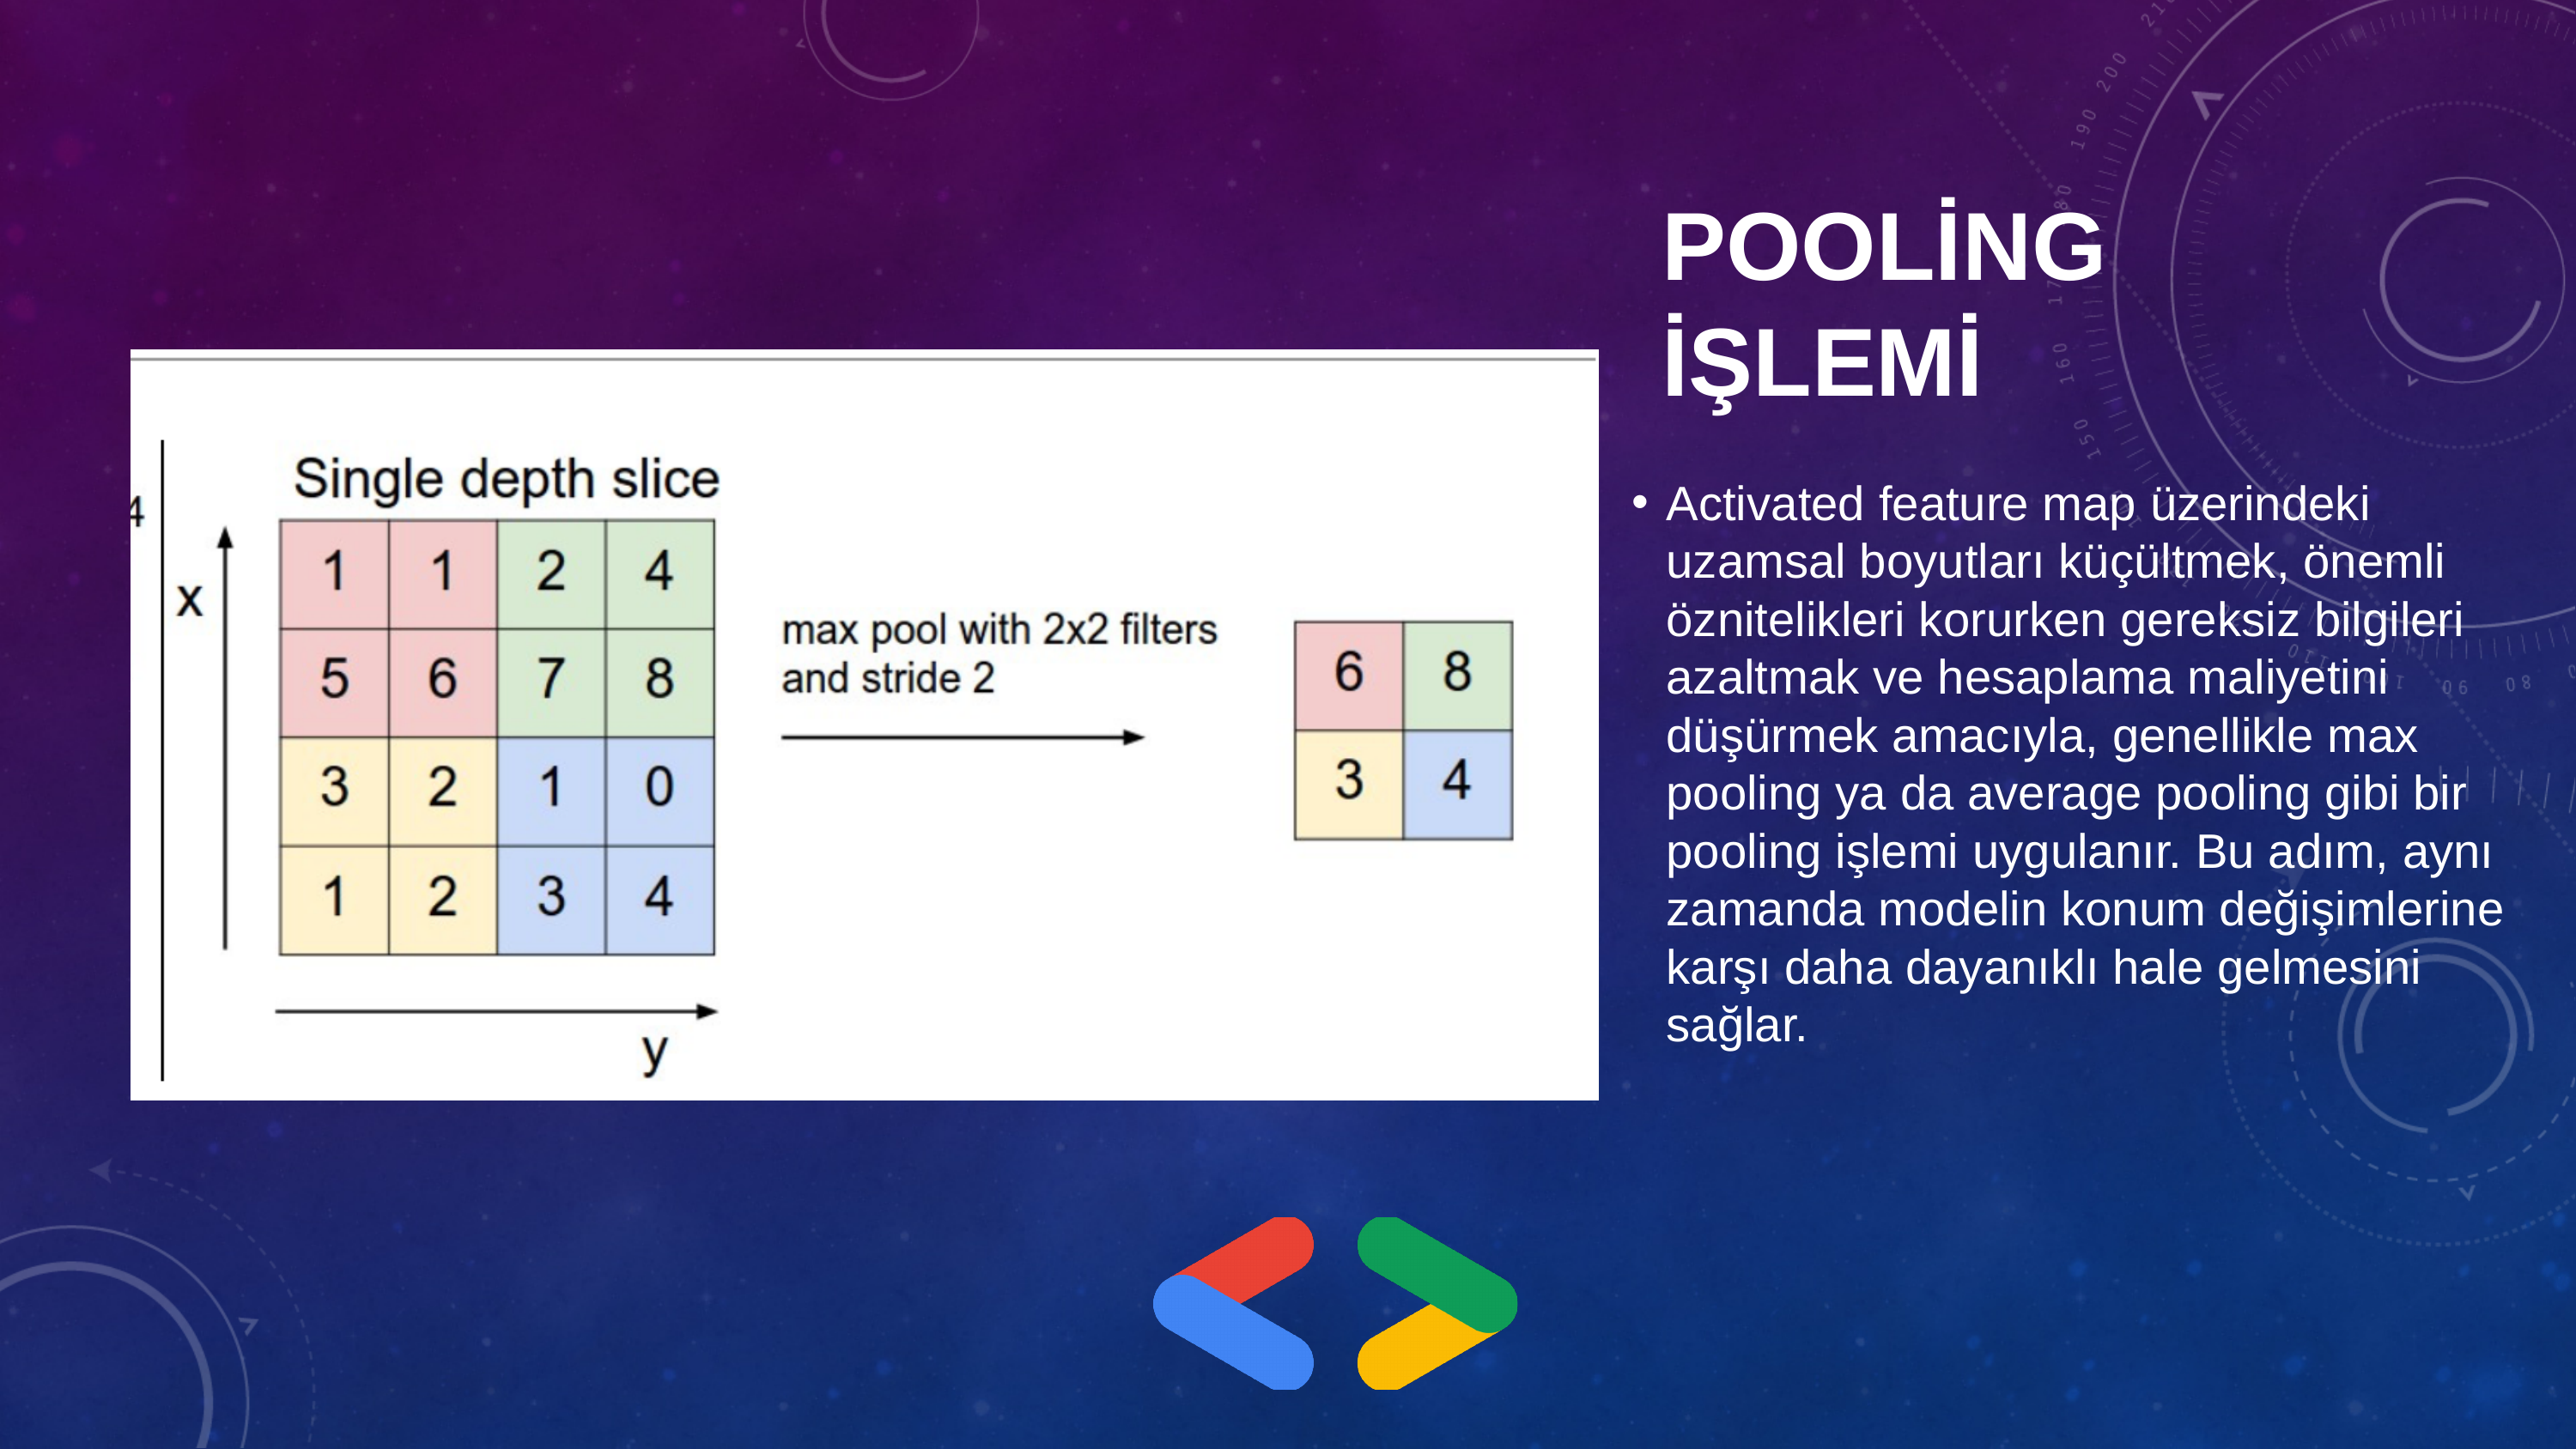

POOLİNG İŞLEMİ

Activated feature map üzerindeki uzamsal boyutları küçültmek, önemli öznitelikleri korurken gereksiz bilgileri azaltmak ve hesaplama maliyetini düşürmek amacıyla, genellikle max pooling ya da average pooling gibi bir pooling işlemi uygulanır. Bu adım, aynı zamanda modelin konum değişimlerine karşı daha dayanıklı hale gelmesini sağlar.